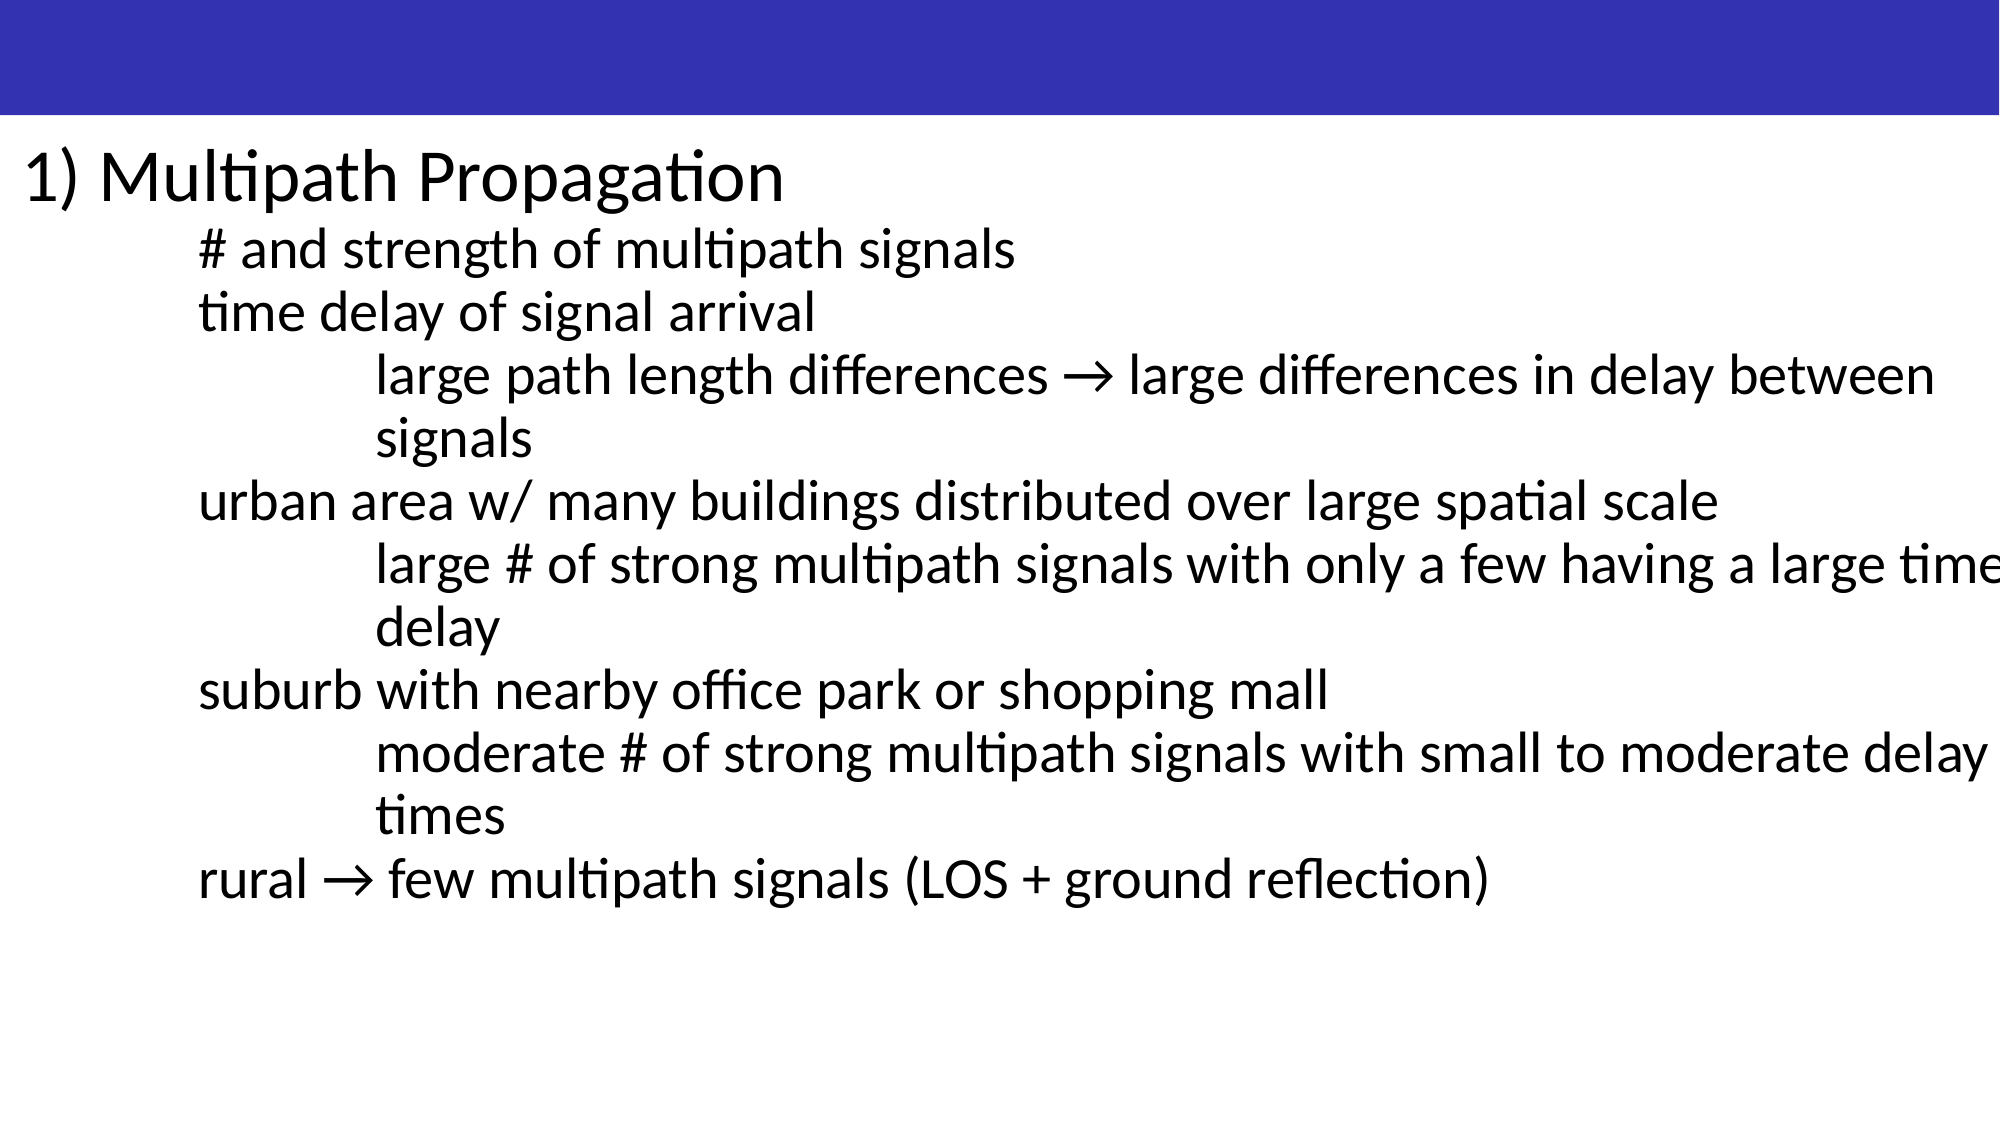

1) Multipath Propagation
# and strength of multipath signals
time delay of signal arrival
large path length differences → large differences in delay between signals
urban area w/ many buildings distributed over large spatial scale
large # of strong multipath signals with only a few having a large time delay
suburb with nearby office park or shopping mall
moderate # of strong multipath signals with small to moderate delay times
rural → few multipath signals (LOS + ground reflection)
# II. Physical Factors Influencing Fading in Mobile Radio Channel (MRC)